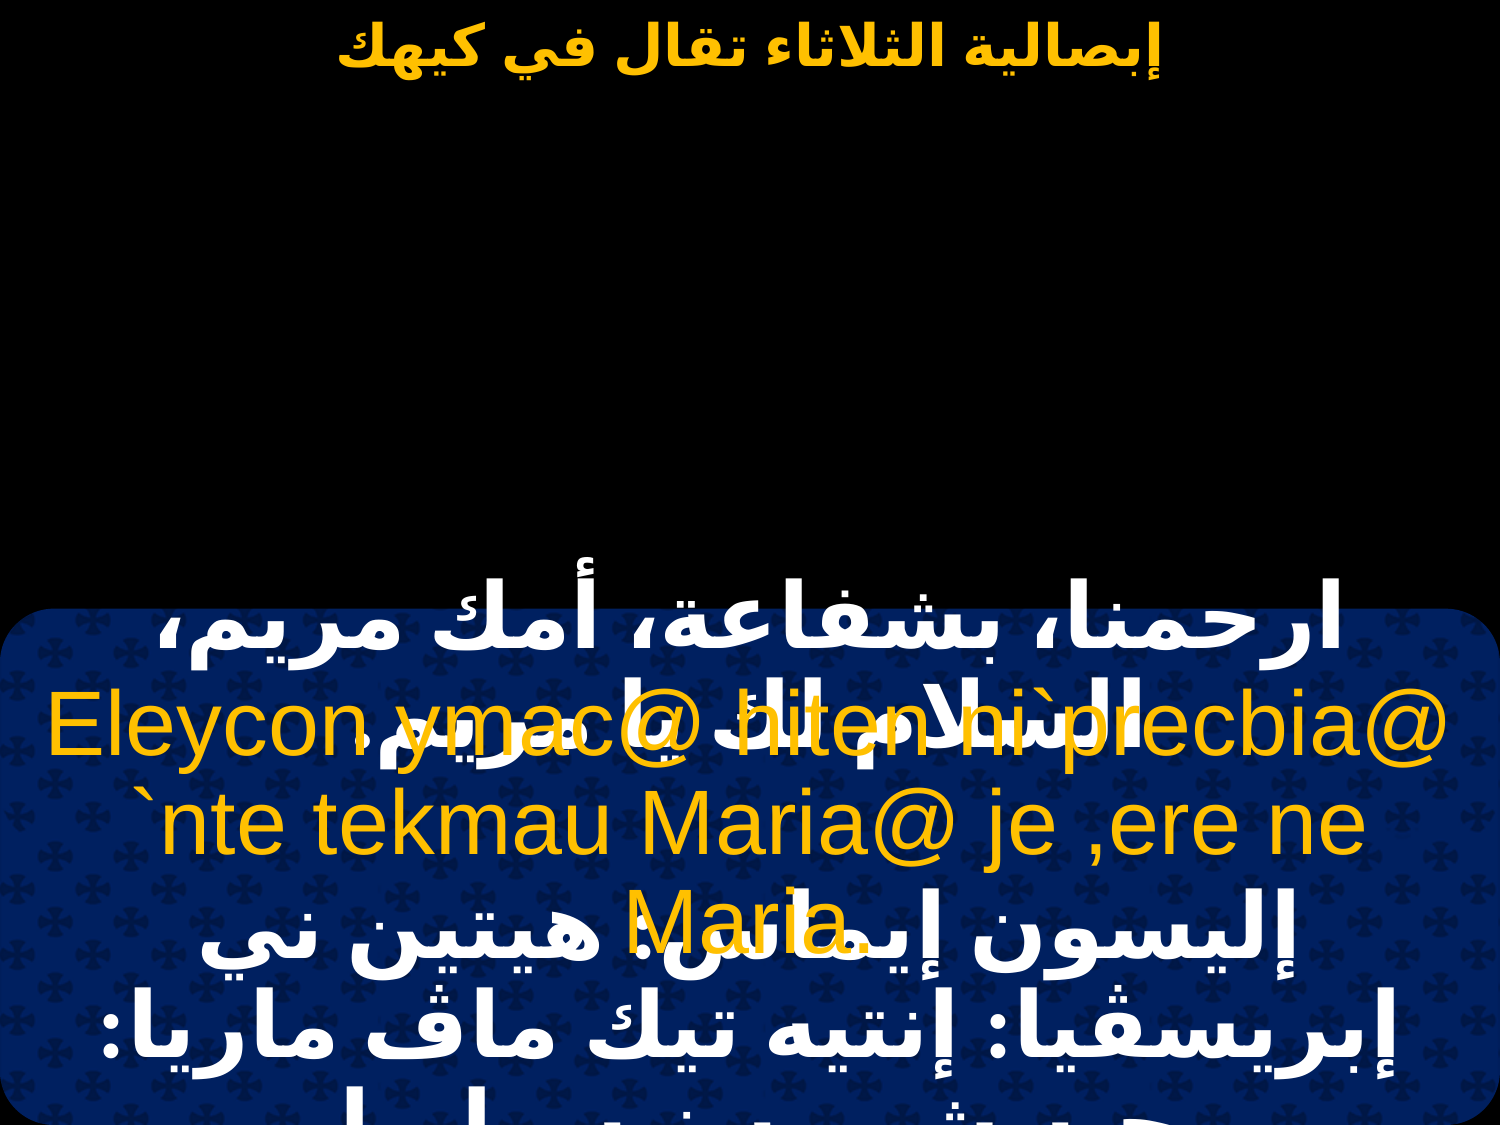

#
ارحمنا، بشفاعة، أمك مريم، السلام لك يا مريم.
Eleycon ymac@ hiten ni`precbia@ `nte tekmau Maria@ je ,ere ne Maria.
إليسون إيماس: هيتين ني إبريسڤيا: إنتيه تيك ماڤ ماريا: چيه شيريه نيه ماريا.